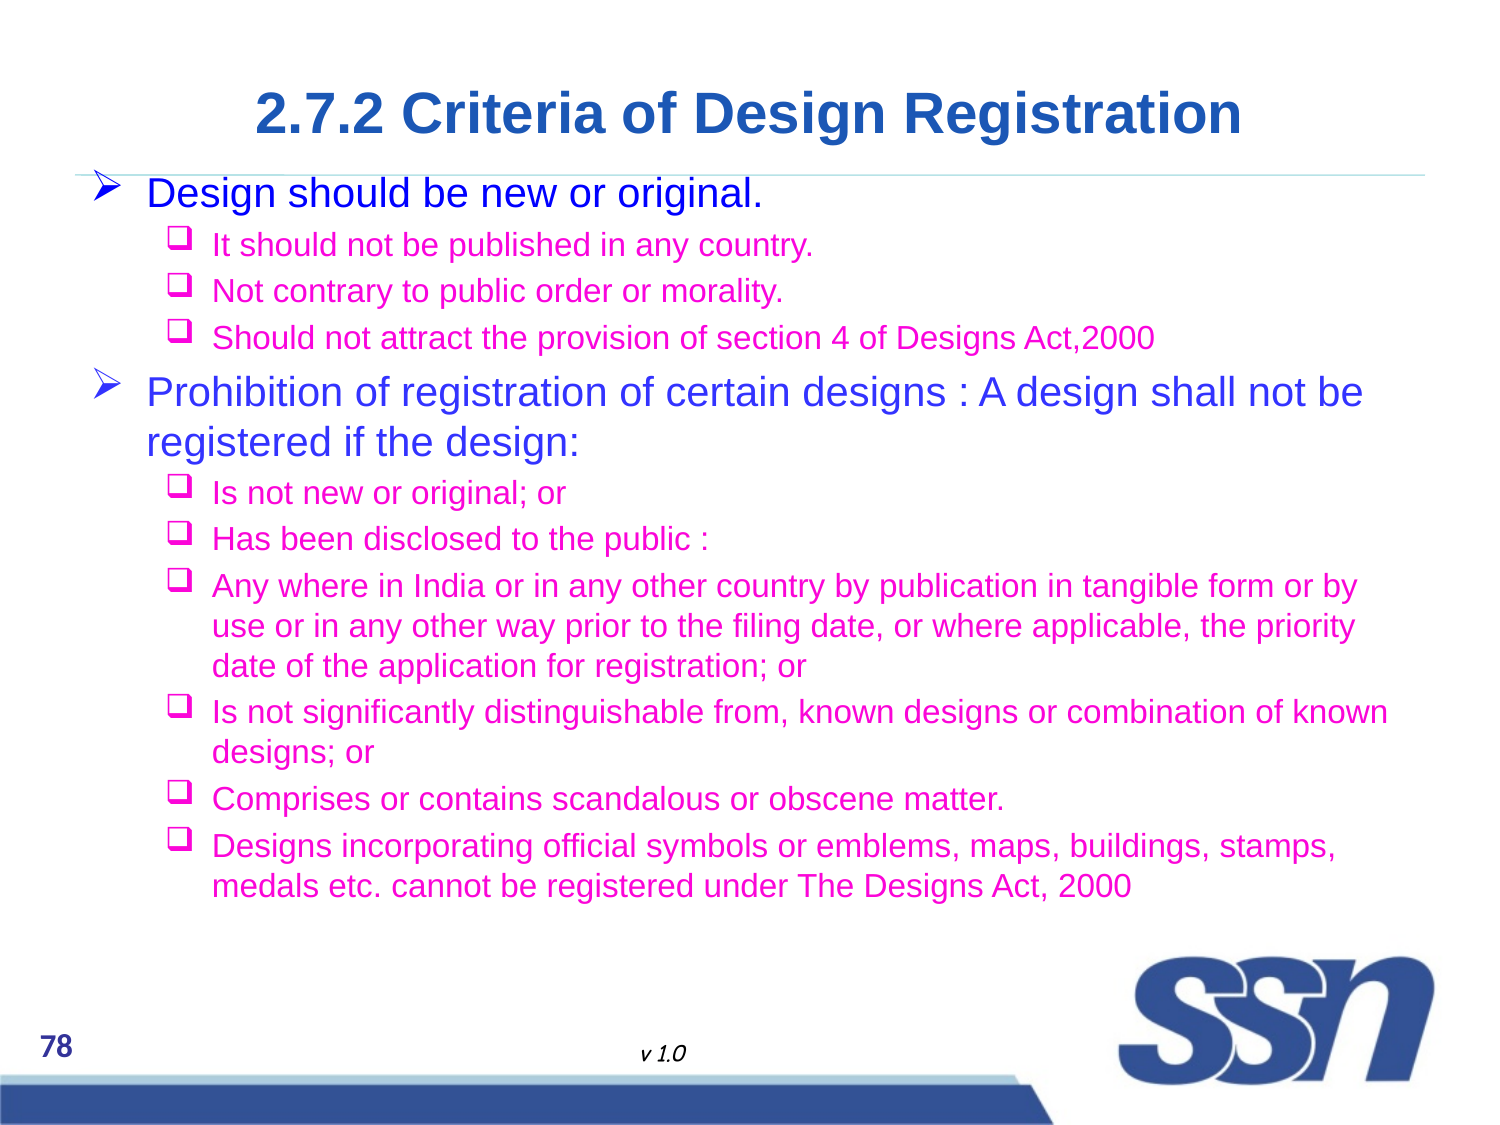

# 2.7.2 Criteria of Design Registration
Design should be new or original.
It should not be published in any country.
Not contrary to public order or morality.
Should not attract the provision of section 4 of Designs Act,2000
Prohibition of registration of certain designs : A design shall not be registered if the design:
Is not new or original; or
Has been disclosed to the public :
Any where in India or in any other country by publication in tangible form or by use or in any other way prior to the filing date, or where applicable, the priority date of the application for registration; or
Is not significantly distinguishable from, known designs or combination of known designs; or
Comprises or contains scandalous or obscene matter.
Designs incorporating official symbols or emblems, maps, buildings, stamps, medals etc. cannot be registered under The Designs Act, 2000